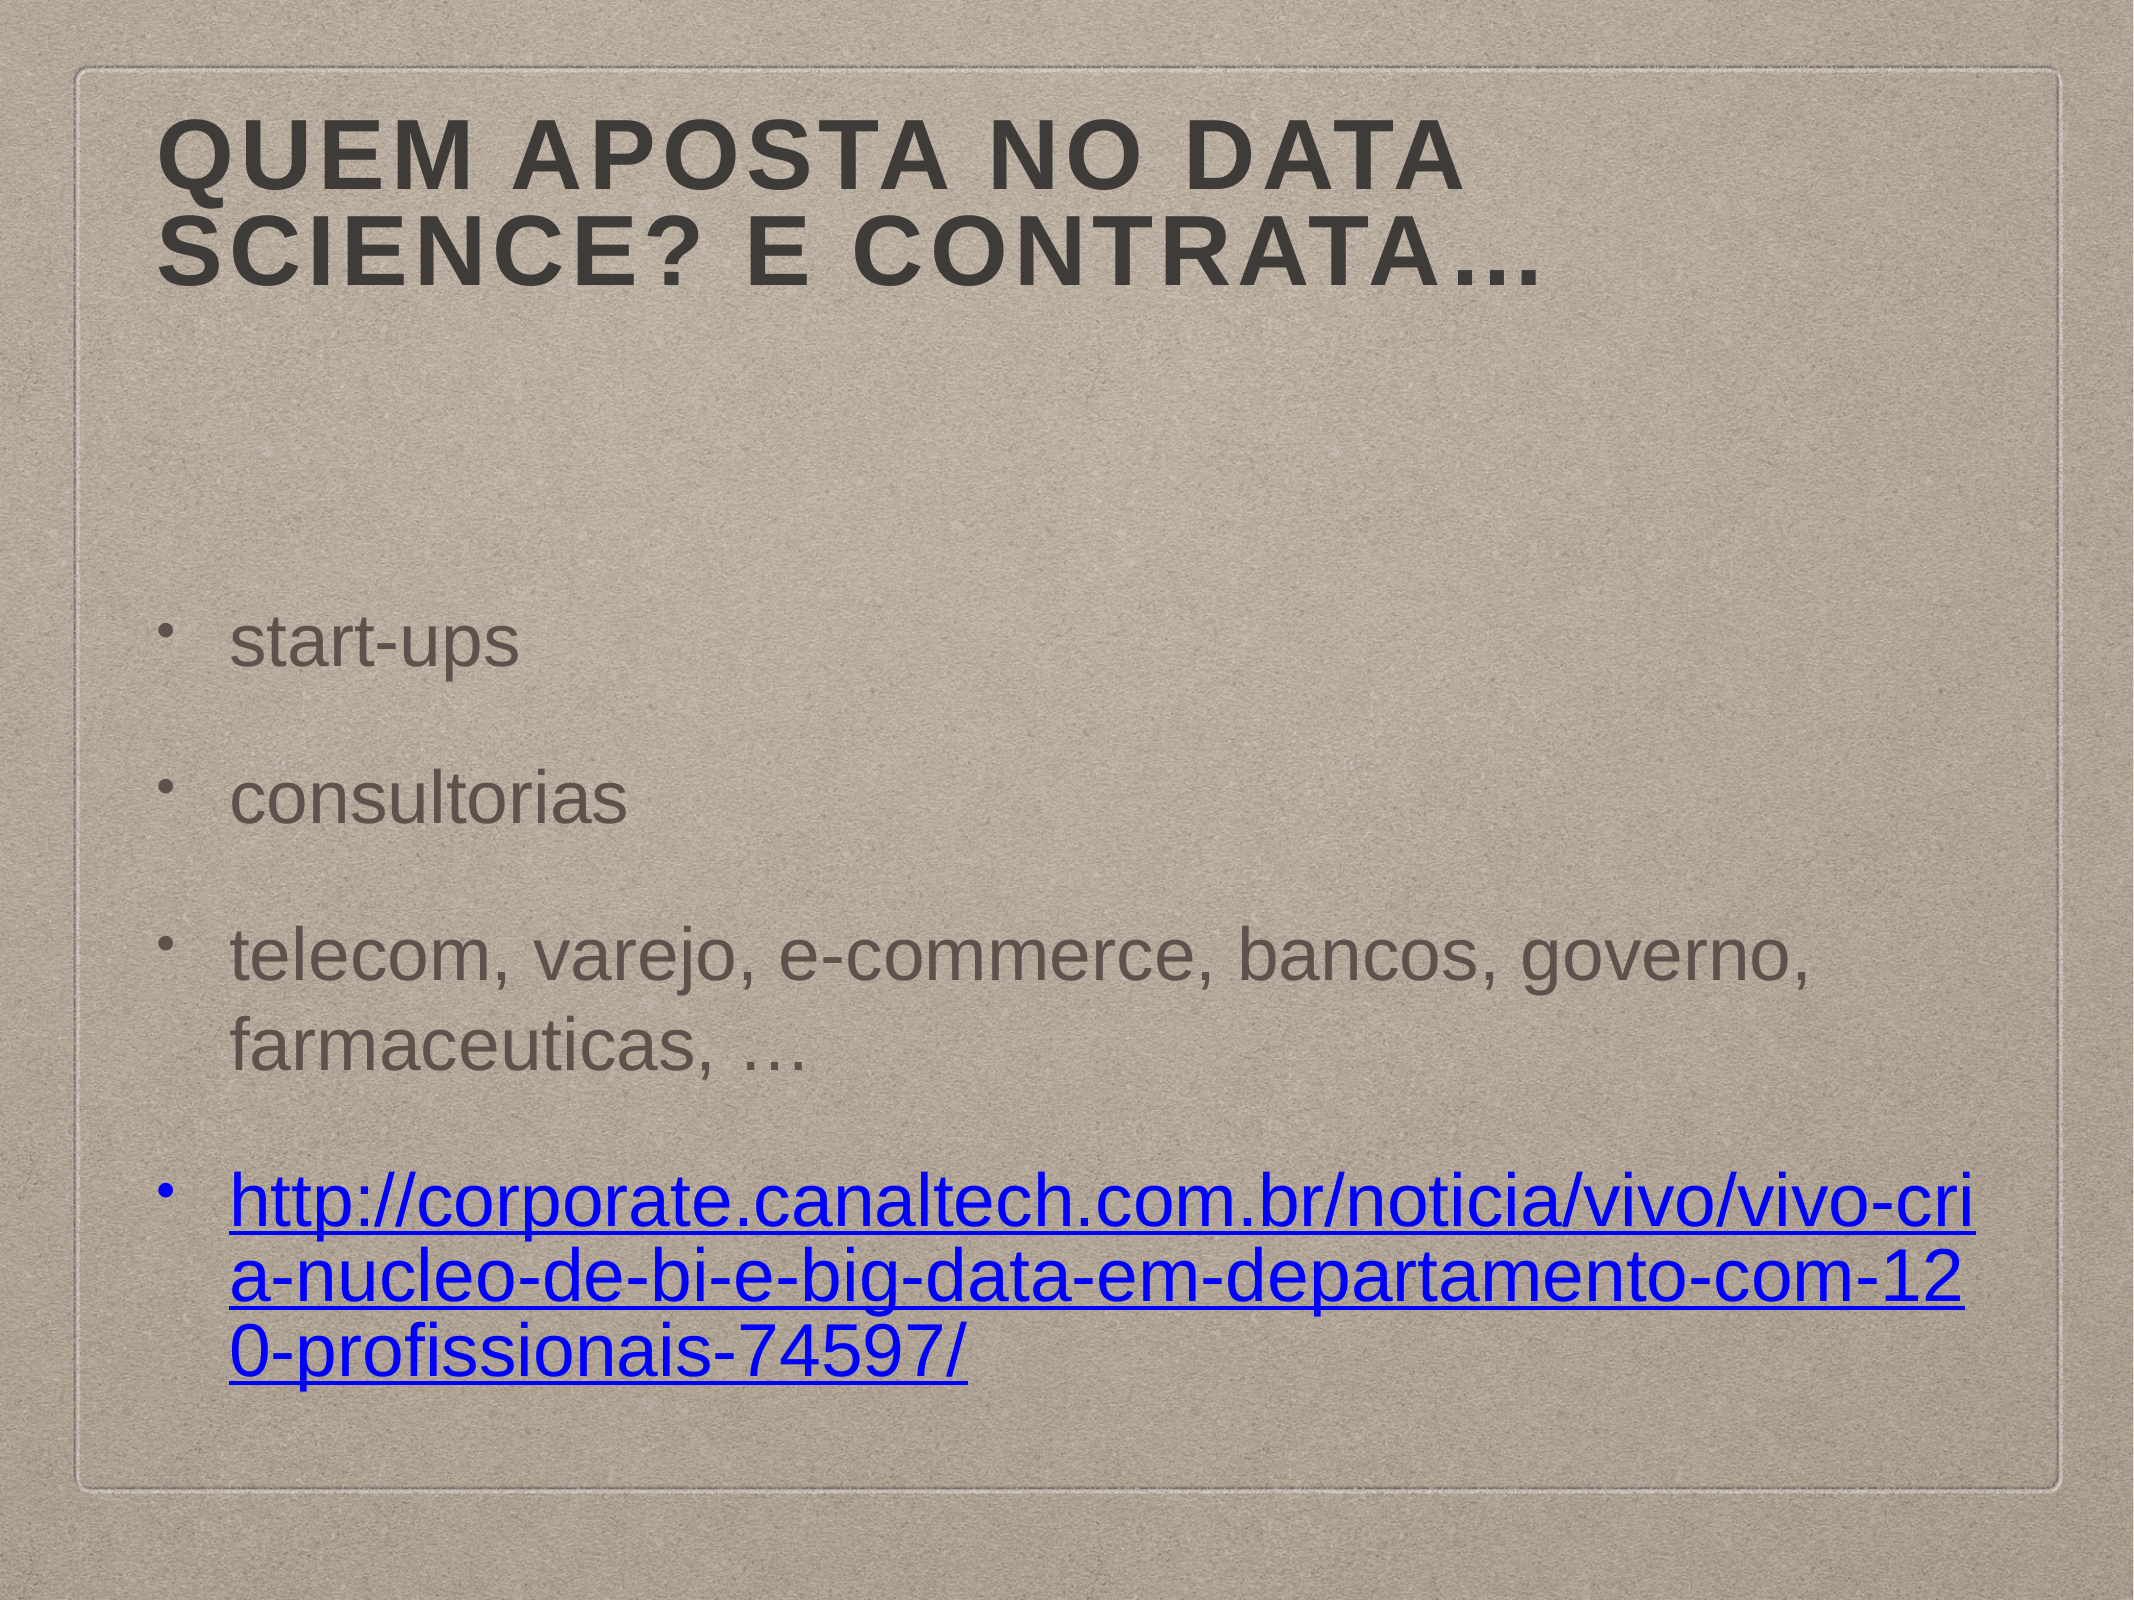

# quem aposta no data science? E contrata…
start-ups
consultorias
telecom, varejo, e-commerce, bancos, governo, farmaceuticas, …
http://corporate.canaltech.com.br/noticia/vivo/vivo-cria-nucleo-de-bi-e-big-data-em-departamento-com-120-profissionais-74597/